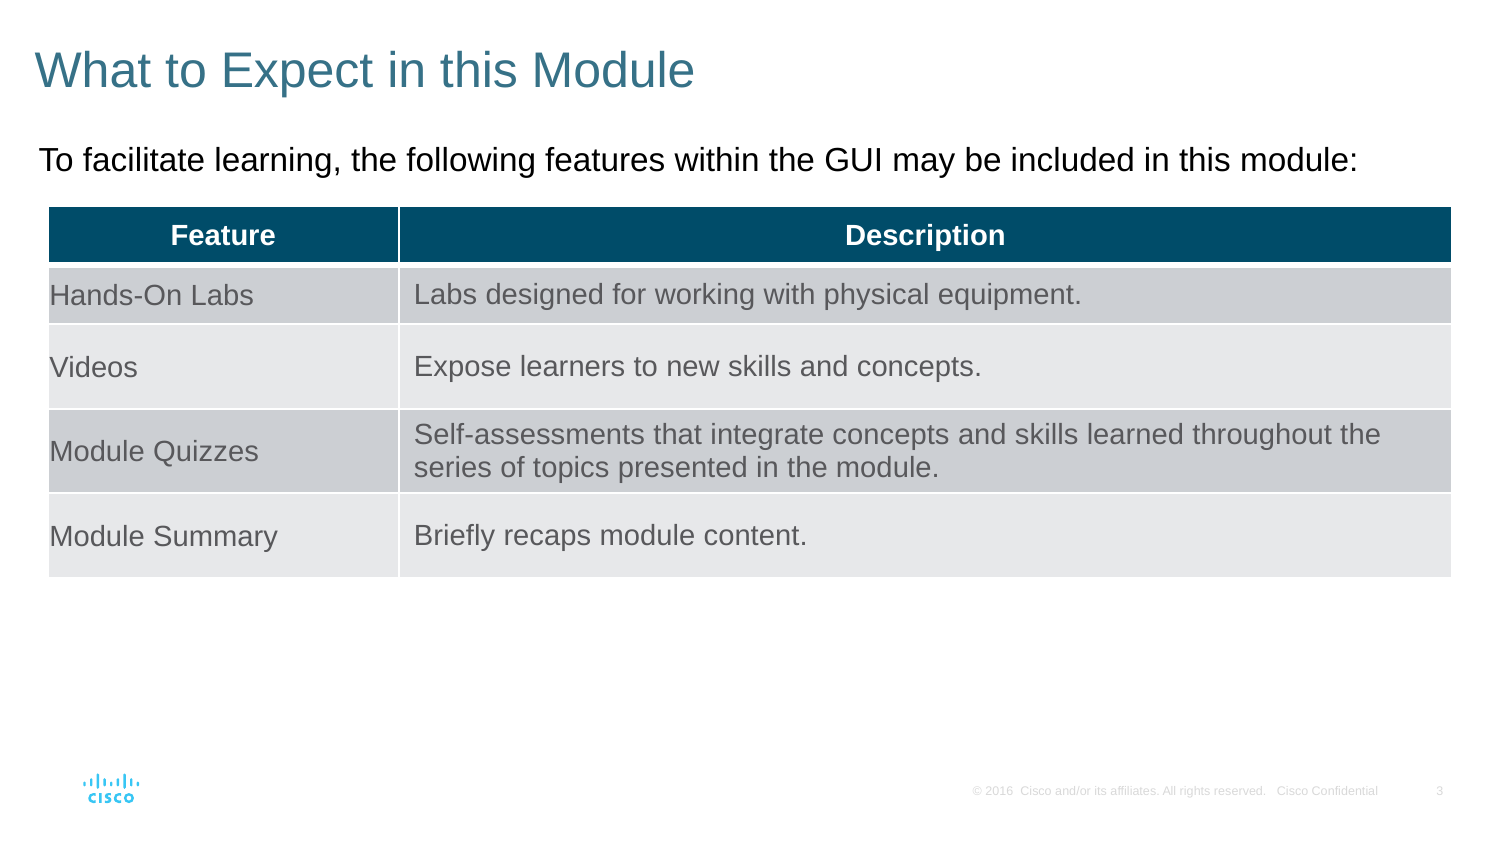

# What to Expect in this Module
To facilitate learning, the following features within the GUI may be included in this module:

| Feature | Description |
| --- | --- |
| Hands-On Labs | Labs designed for working with physical equipment. |
| Videos | Expose learners to new skills and concepts. |
| Module Quizzes | Self-assessments that integrate concepts and skills learned throughout the series of topics presented in the module. |
| Module Summary | Briefly recaps module content. |